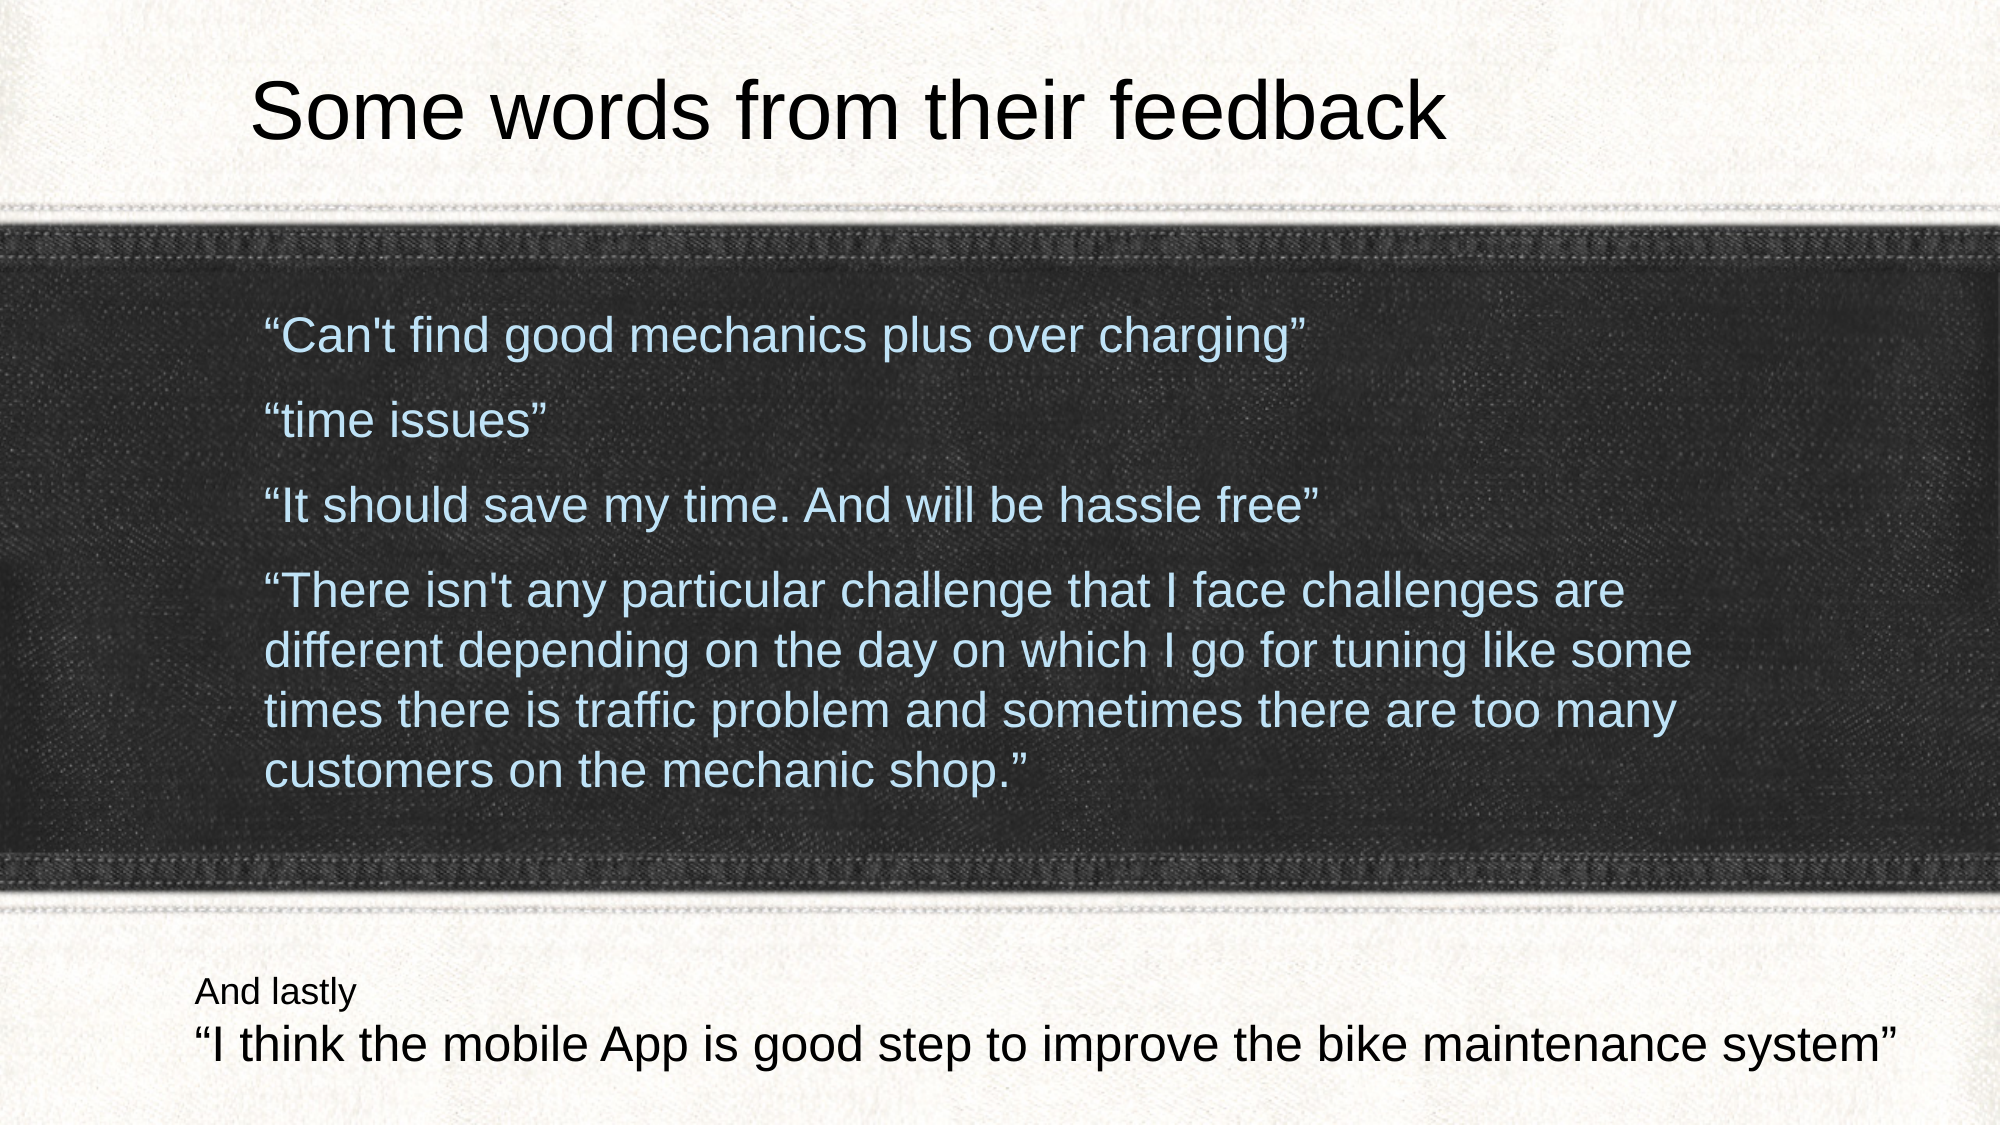

Some words from their feedback
“Can't find good mechanics plus over charging”
“time issues”
“It should save my time. And will be hassle free”
“There isn't any particular challenge that I face challenges are different depending on the day on which I go for tuning like some times there is traffic problem and sometimes there are too many customers on the mechanic shop.”
And lastly
“I think the mobile App is good step to improve the bike maintenance system”